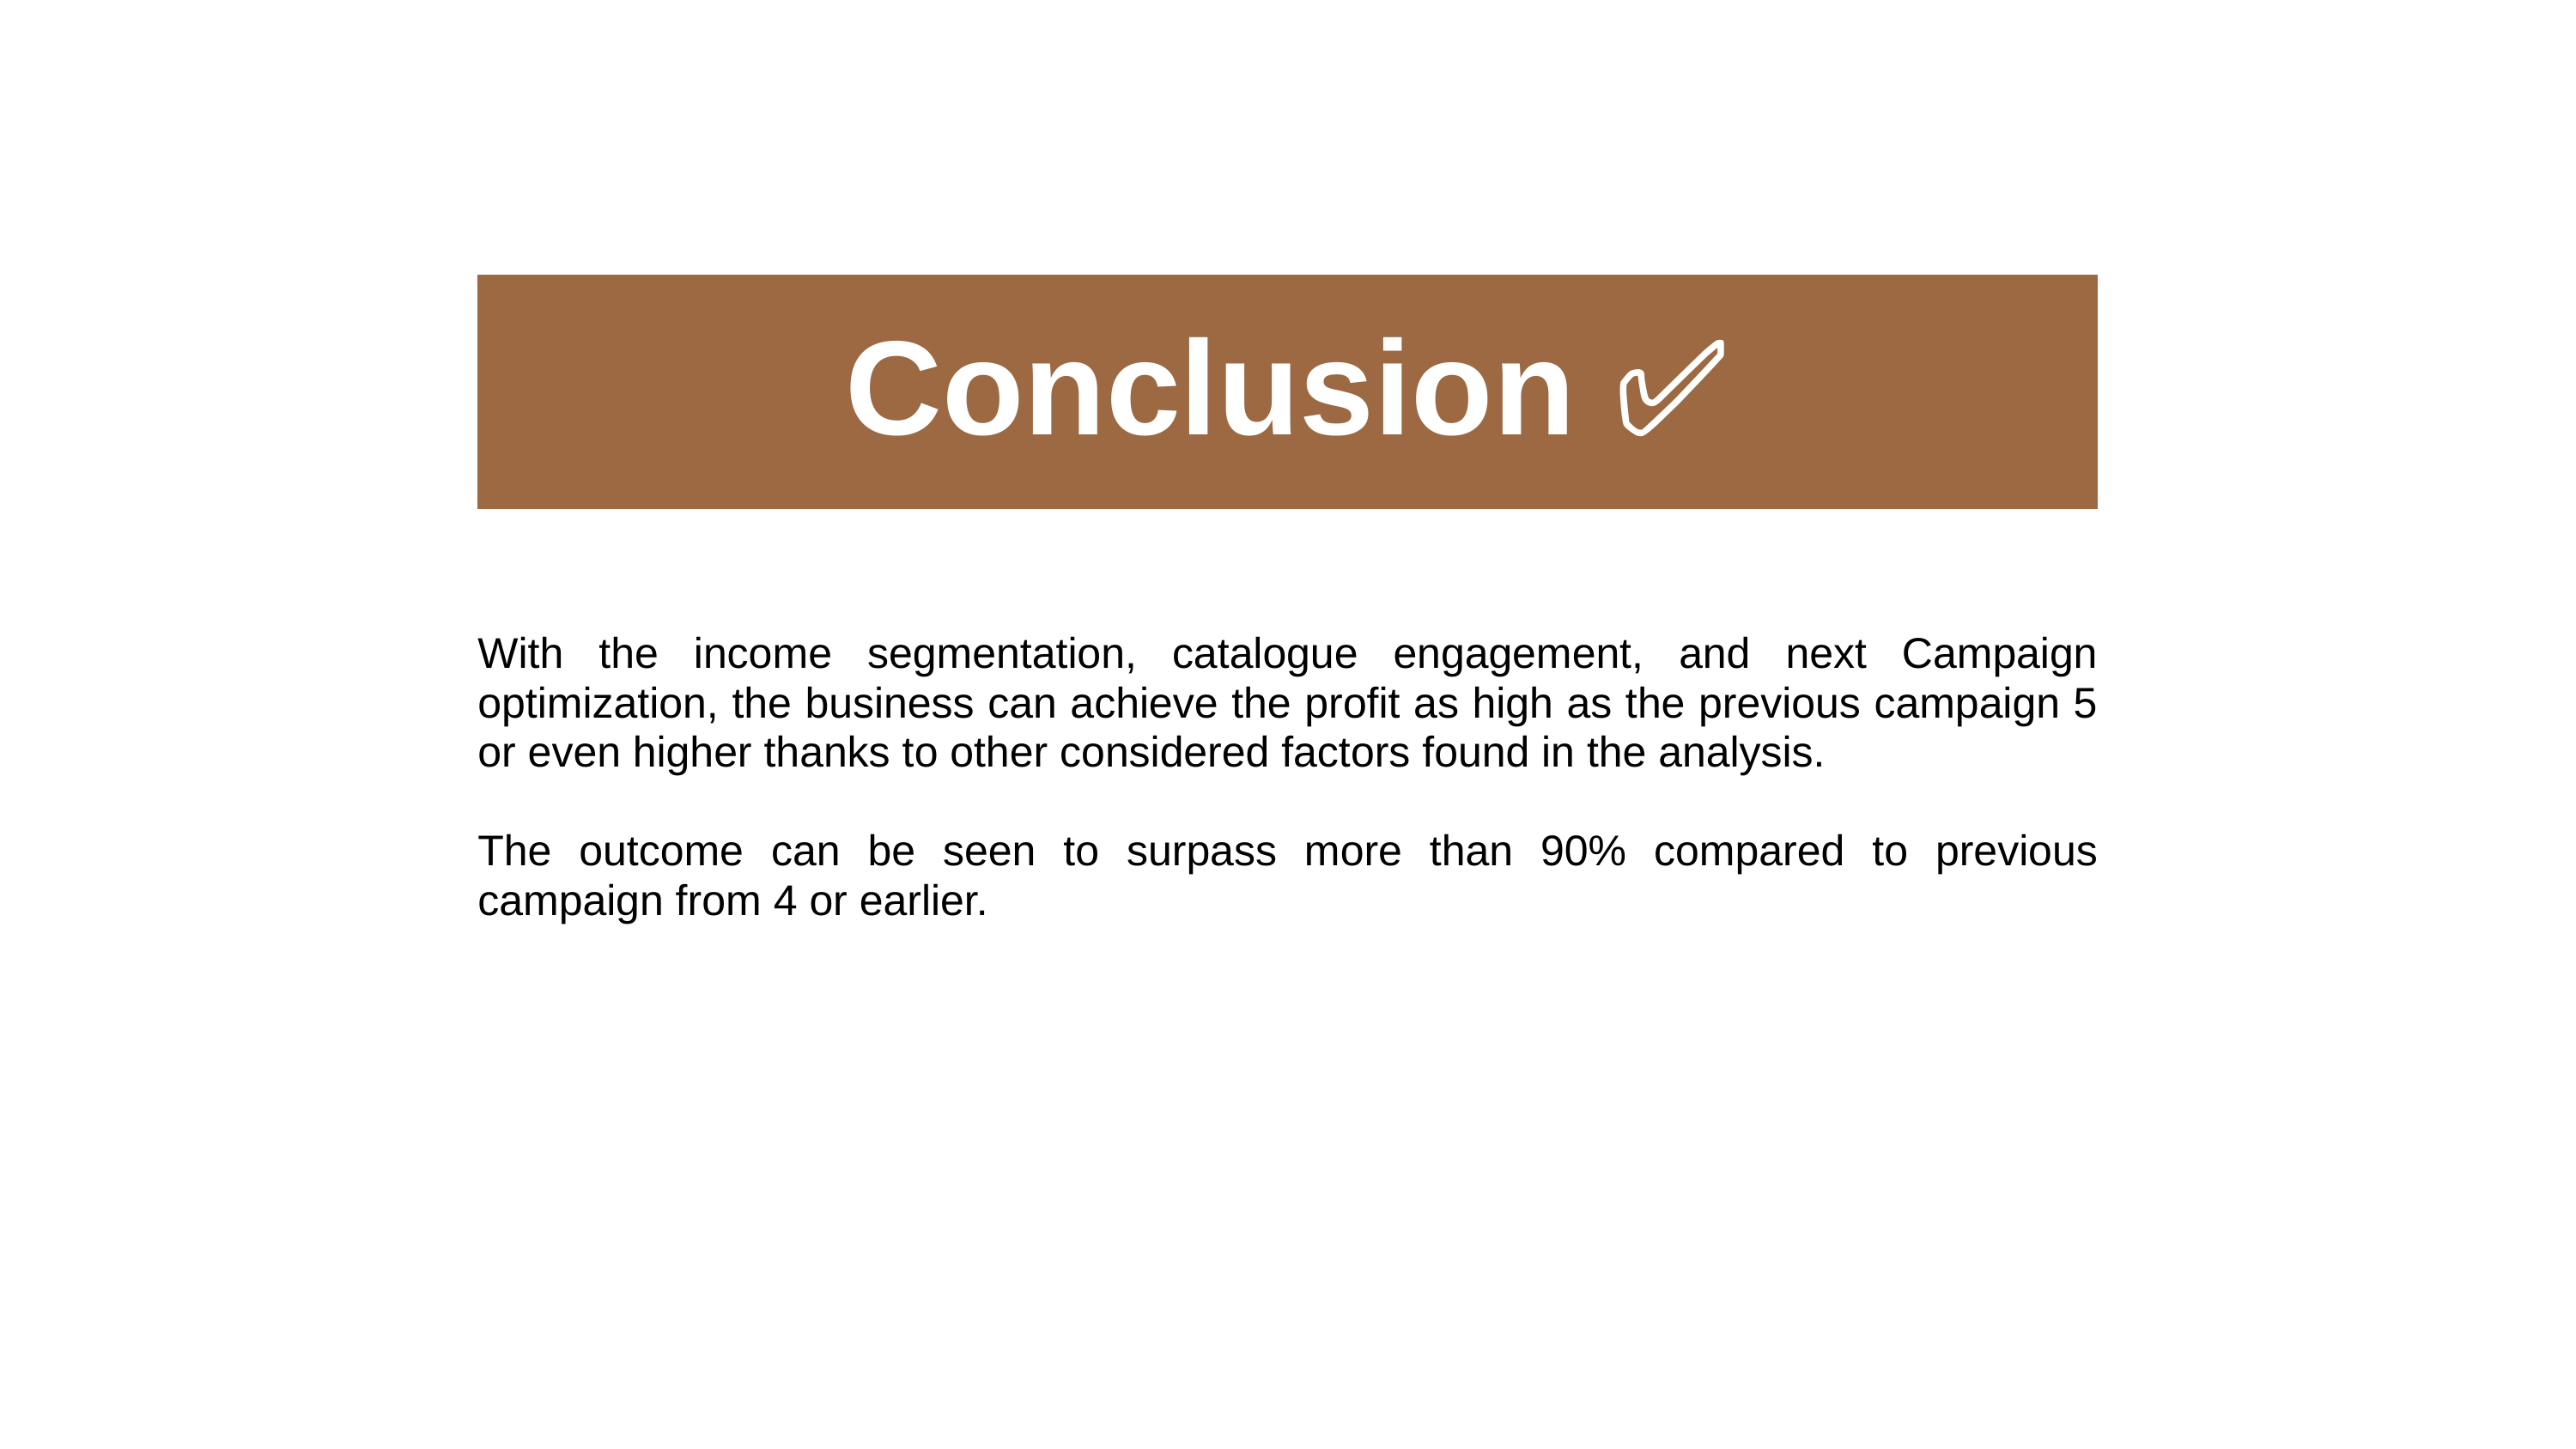

Conclusion ✅
With the income segmentation, catalogue engagement, and next Campaign optimization, the business can achieve the profit as high as the previous campaign 5 or even higher thanks to other considered factors found in the analysis.

The outcome can be seen to surpass more than 90% compared to previous campaign from 4 or earlier.